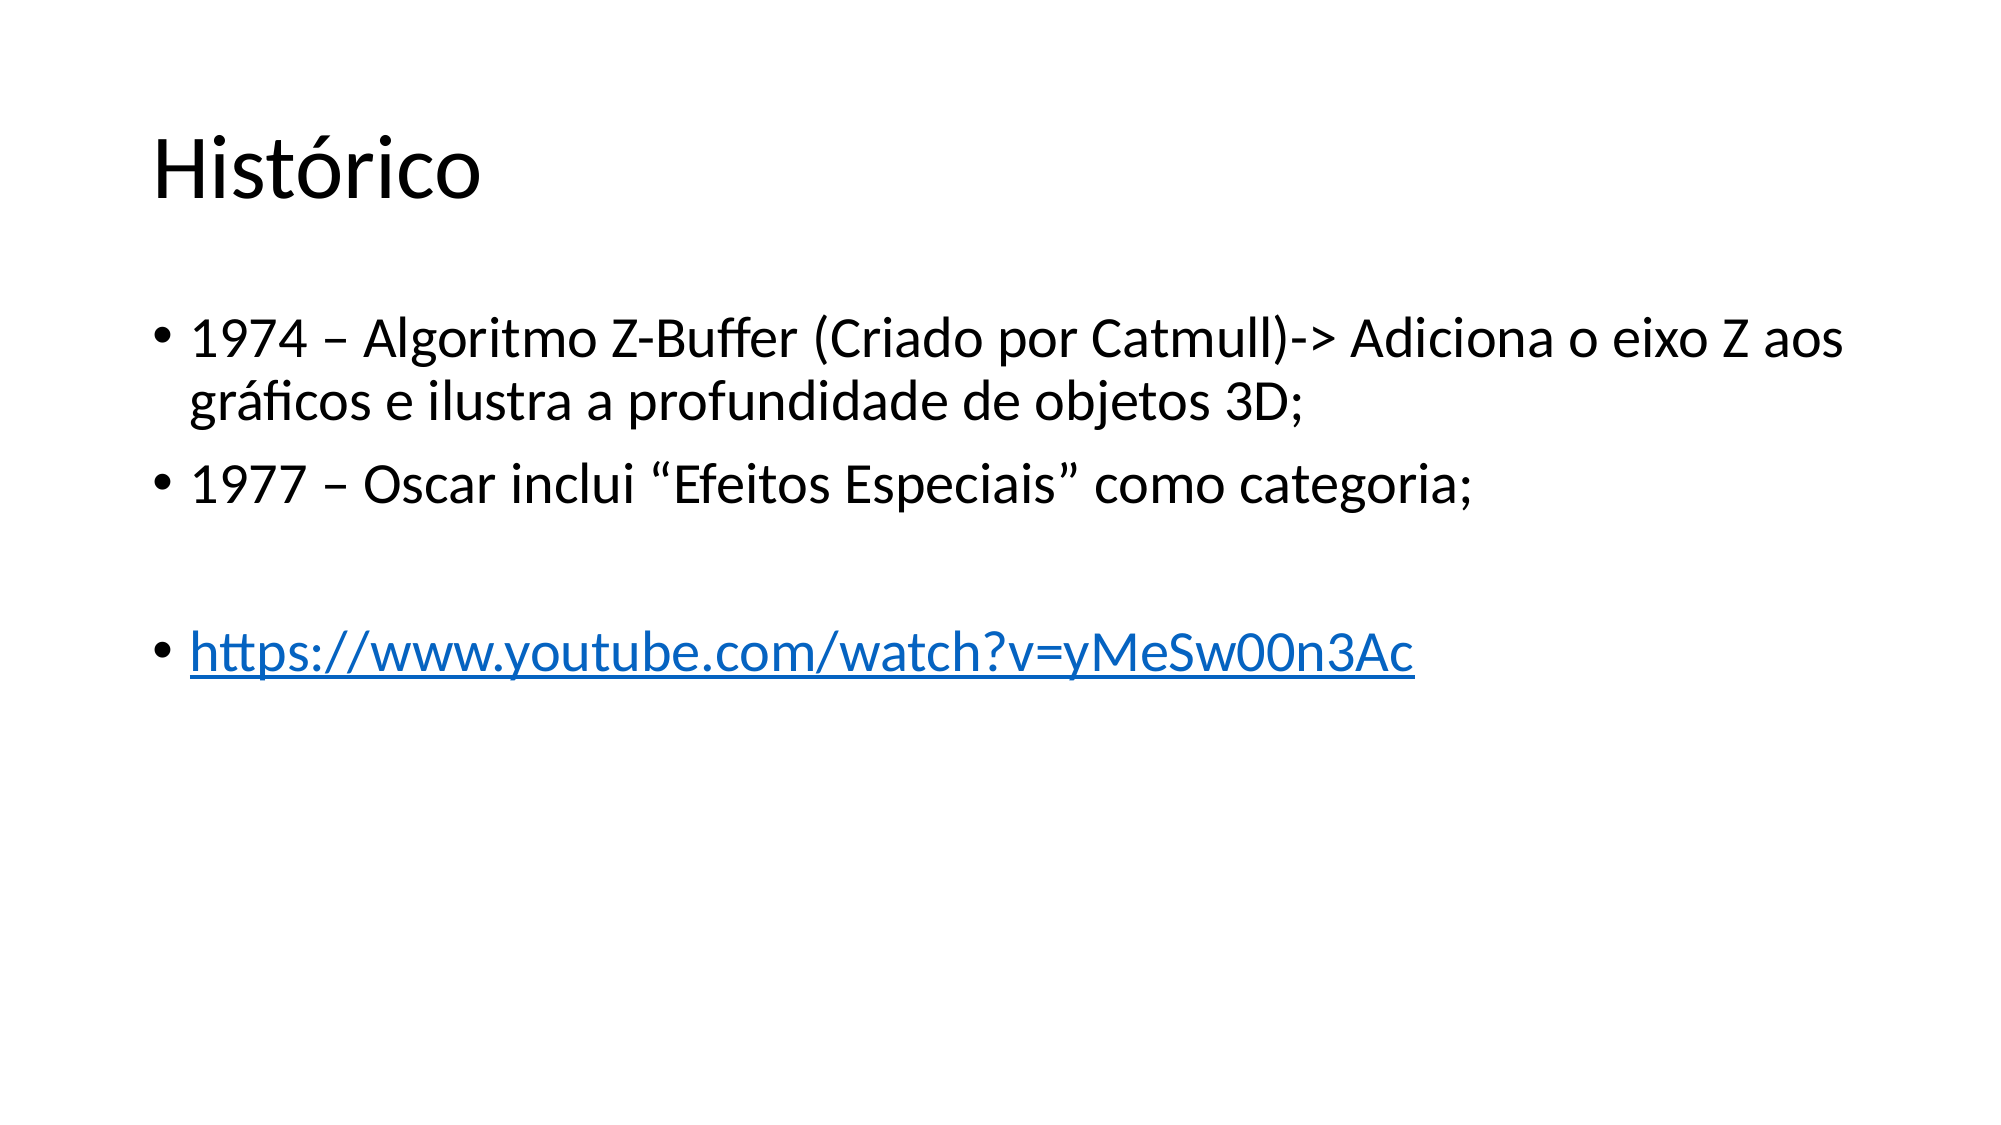

# Histórico
1974 – Algoritmo Z-Buffer (Criado por Catmull)-> Adiciona o eixo Z aos gráficos e ilustra a profundidade de objetos 3D;
1977 – Oscar inclui “Efeitos Especiais” como categoria;

https://www.youtube.com/watch?v=yMeSw00n3Ac